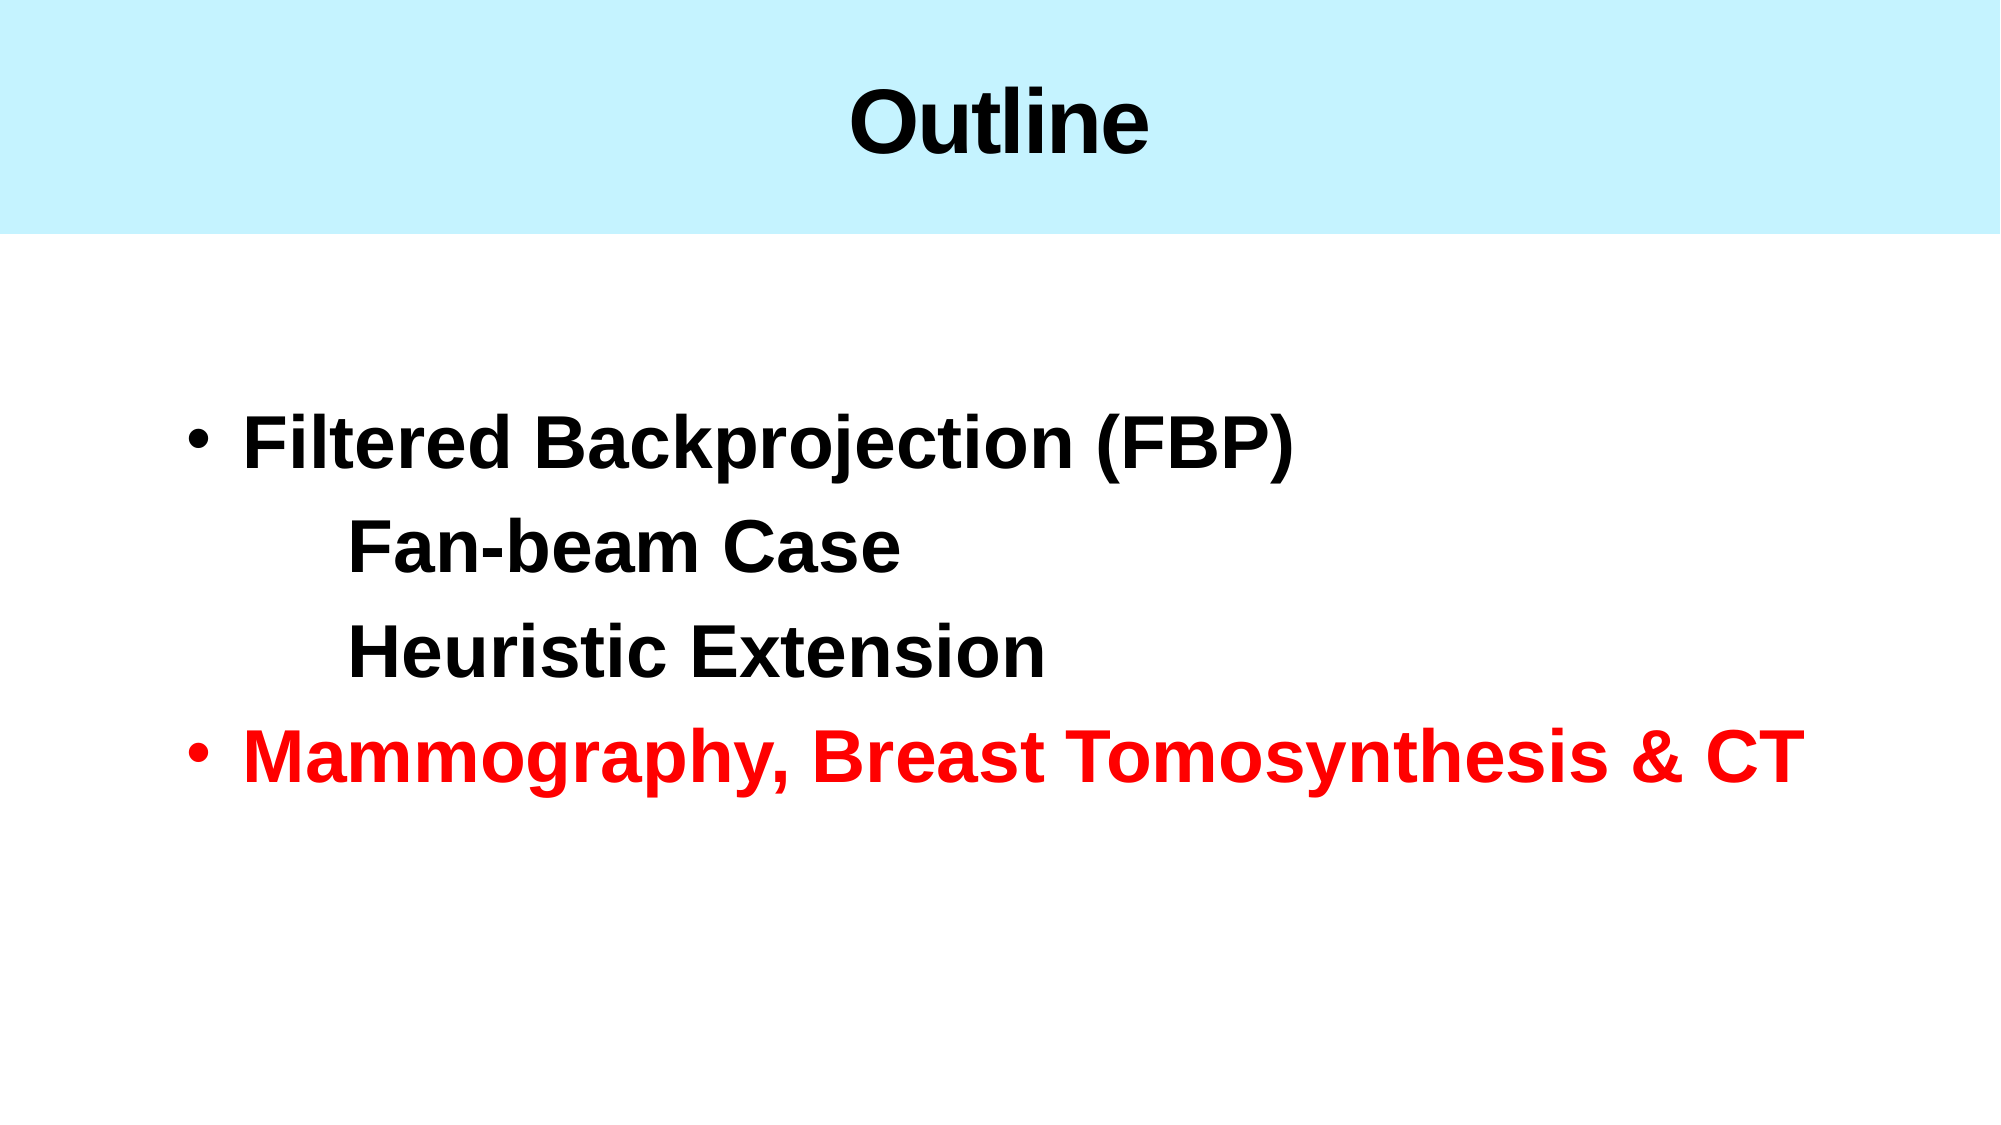

# Outline
Filtered Backprojection (FBP)
	Fan-beam Case
	Heuristic Extension
Mammography, Breast Tomosynthesis & CT